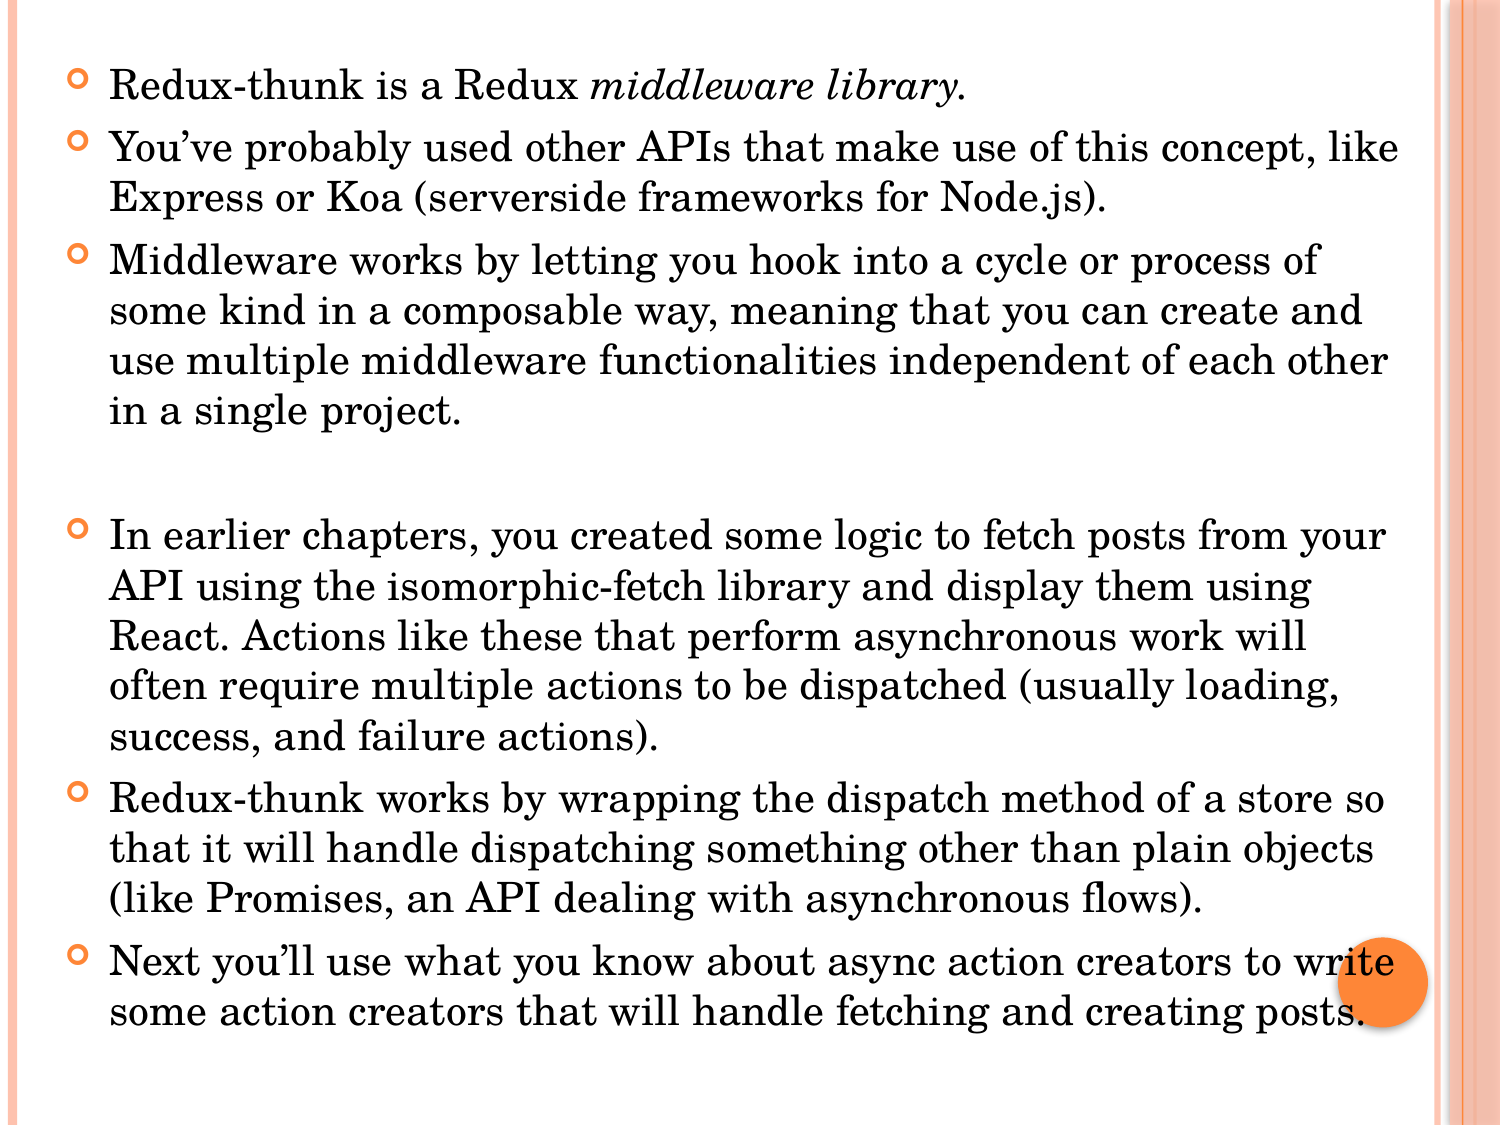

Redux-thunk is a Redux middleware library.
You’ve probably used other APIs that make use of this concept, like Express or Koa (serverside frameworks for Node.js).
Middleware works by letting you hook into a cycle or process of some kind in a composable way, meaning that you can create and use multiple middleware functionalities independent of each other in a single project.

In earlier chapters, you created some logic to fetch posts from your API using the isomorphic-fetch library and display them using React. Actions like these that perform asynchronous work will often require multiple actions to be dispatched (usually loading, success, and failure actions).
Redux-thunk works by wrapping the dispatch method of a store so that it will handle dispatching something other than plain objects (like Promises, an API dealing with asynchronous flows).
Next you’ll use what you know about async action creators to write some action creators that will handle fetching and creating posts.